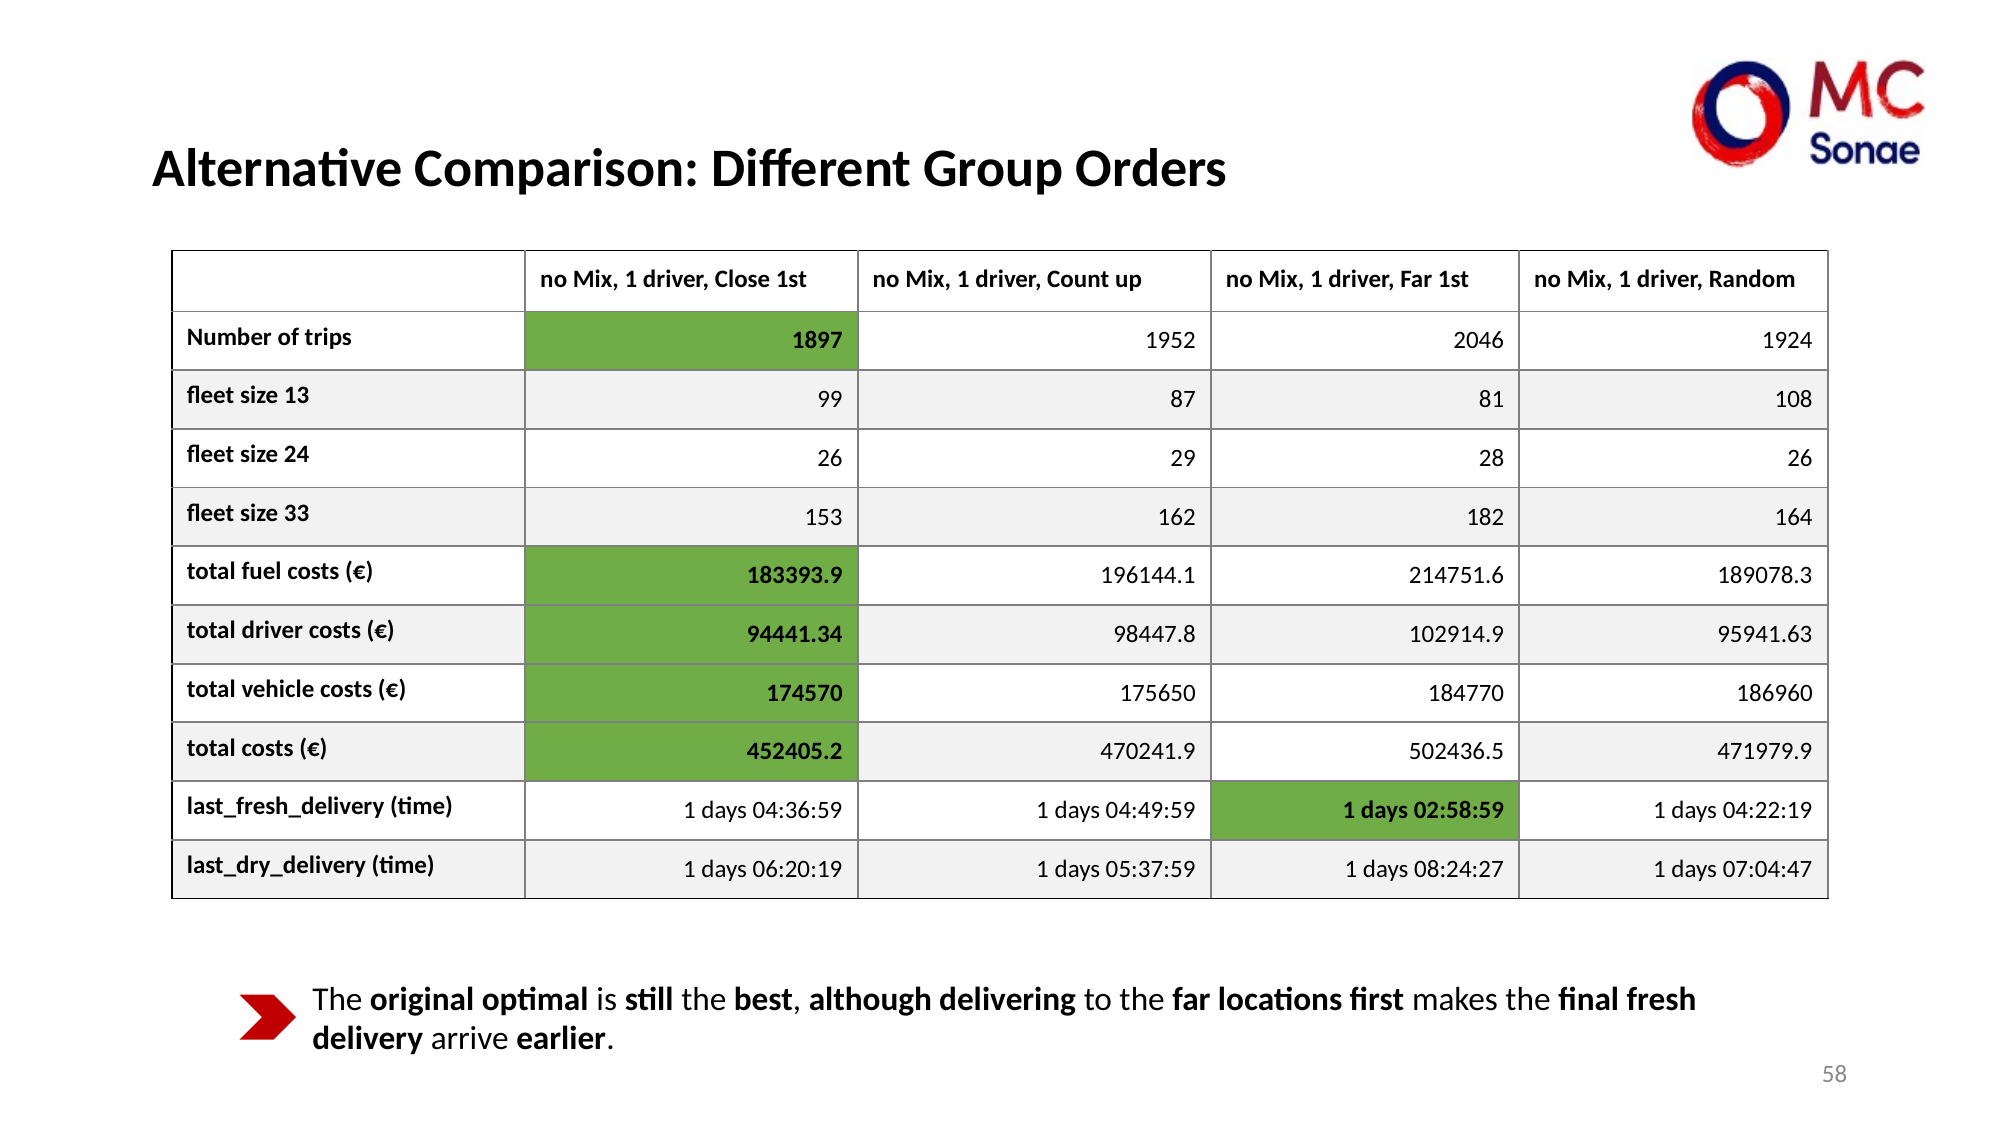

Alternative Comparison: Different Group Orders
|  | no Mix, 1 driver, Close 1st | no Mix, 1 driver, Count up | no Mix, 1 driver, Far 1st | no Mix, 1 driver, Random |
| --- | --- | --- | --- | --- |
| Number of trips | 1897 | 1952 | 2046 | 1924 |
| fleet size 13 | 99 | 87 | 81 | 108 |
| fleet size 24 | 26 | 29 | 28 | 26 |
| fleet size 33 | 153 | 162 | 182 | 164 |
| total fuel costs (€) | 183393.9 | 196144.1 | 214751.6 | 189078.3 |
| total driver costs (€) | 94441.34 | 98447.8 | 102914.9 | 95941.63 |
| total vehicle costs (€) | 174570 | 175650 | 184770 | 186960 |
| total costs (€) | 452405.2 | 470241.9 | 502436.5 | 471979.9 |
| last\_fresh\_delivery (time) | 1 days 04:36:59 | 1 days 04:49:59 | 1 days 02:58:59 | 1 days 04:22:19 |
| last\_dry\_delivery (time) | 1 days 06:20:19 | 1 days 05:37:59 | 1 days 08:24:27 | 1 days 07:04:47 |
The original optimal is still the best, although delivering to the far locations first makes the final fresh delivery arrive earlier.

58